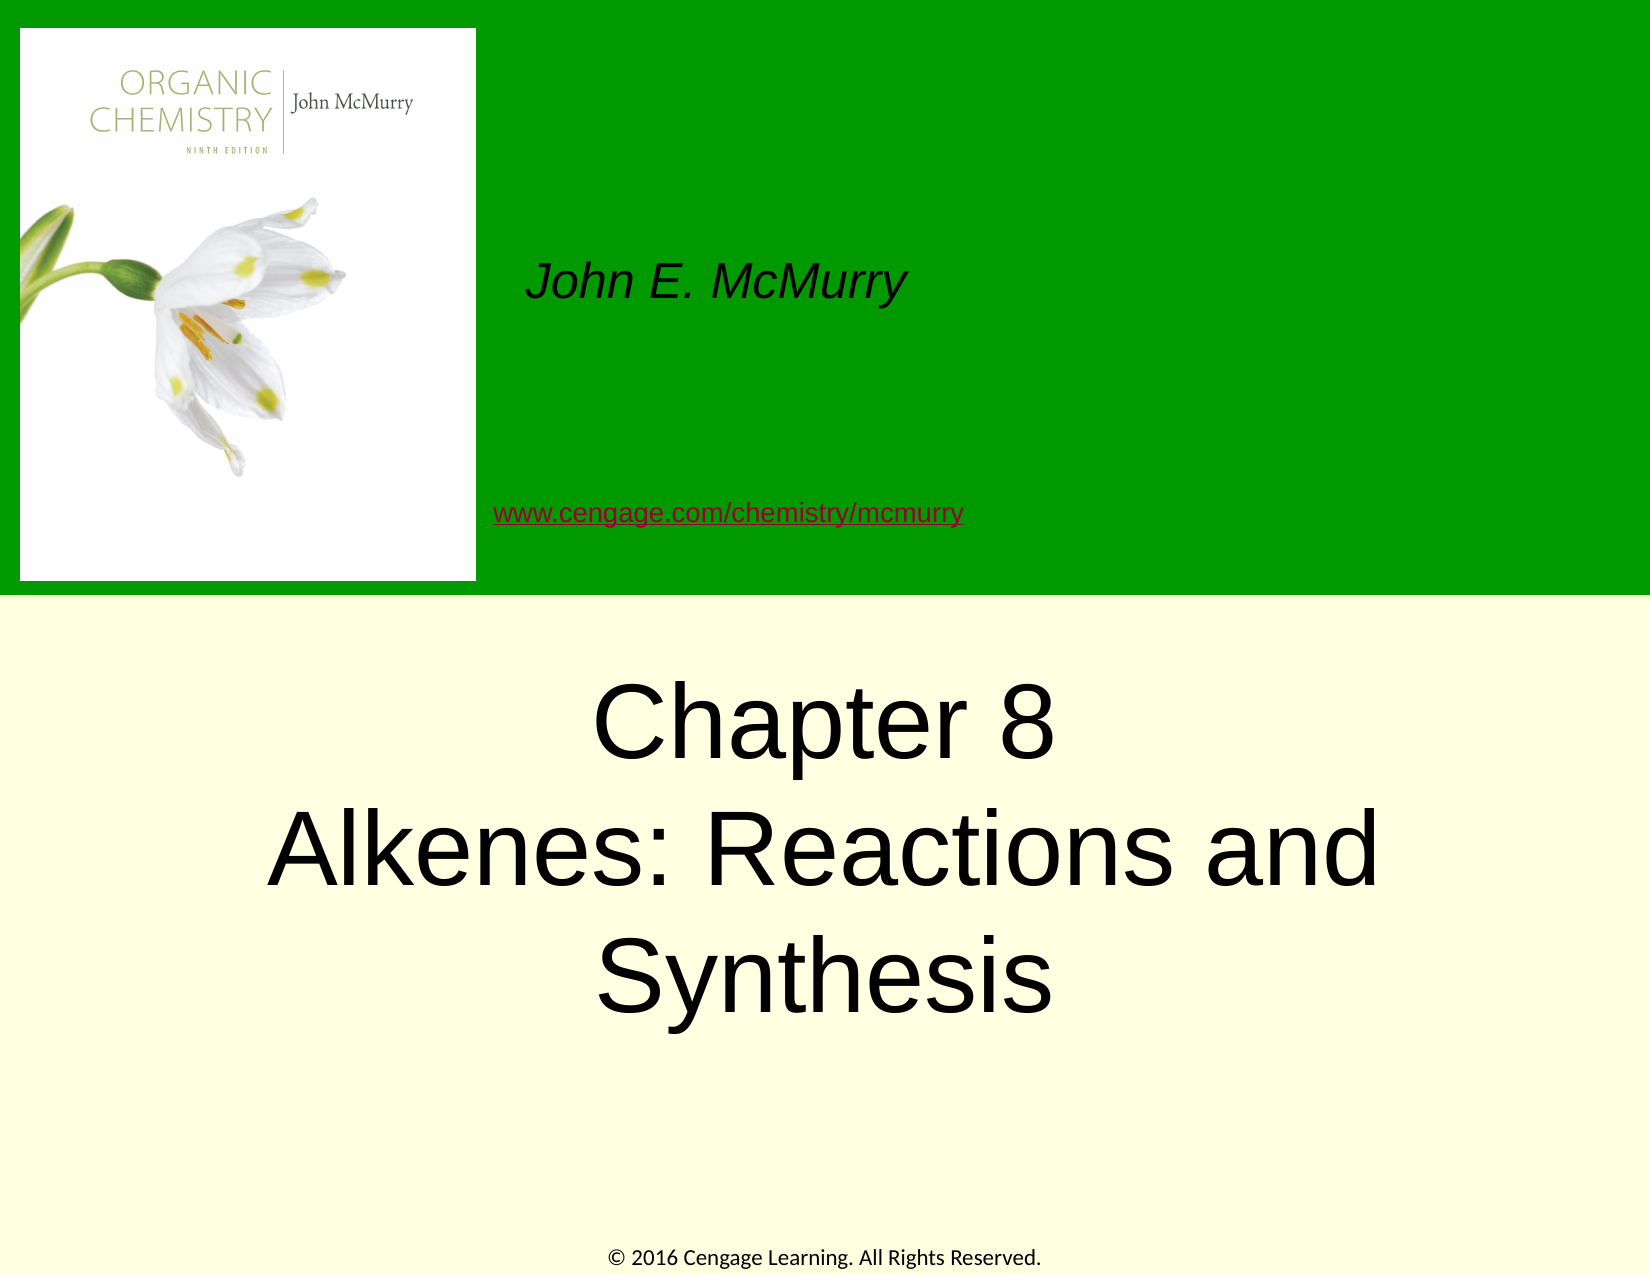

# Chapter 8 Alkenes: Reactions and Synthesis